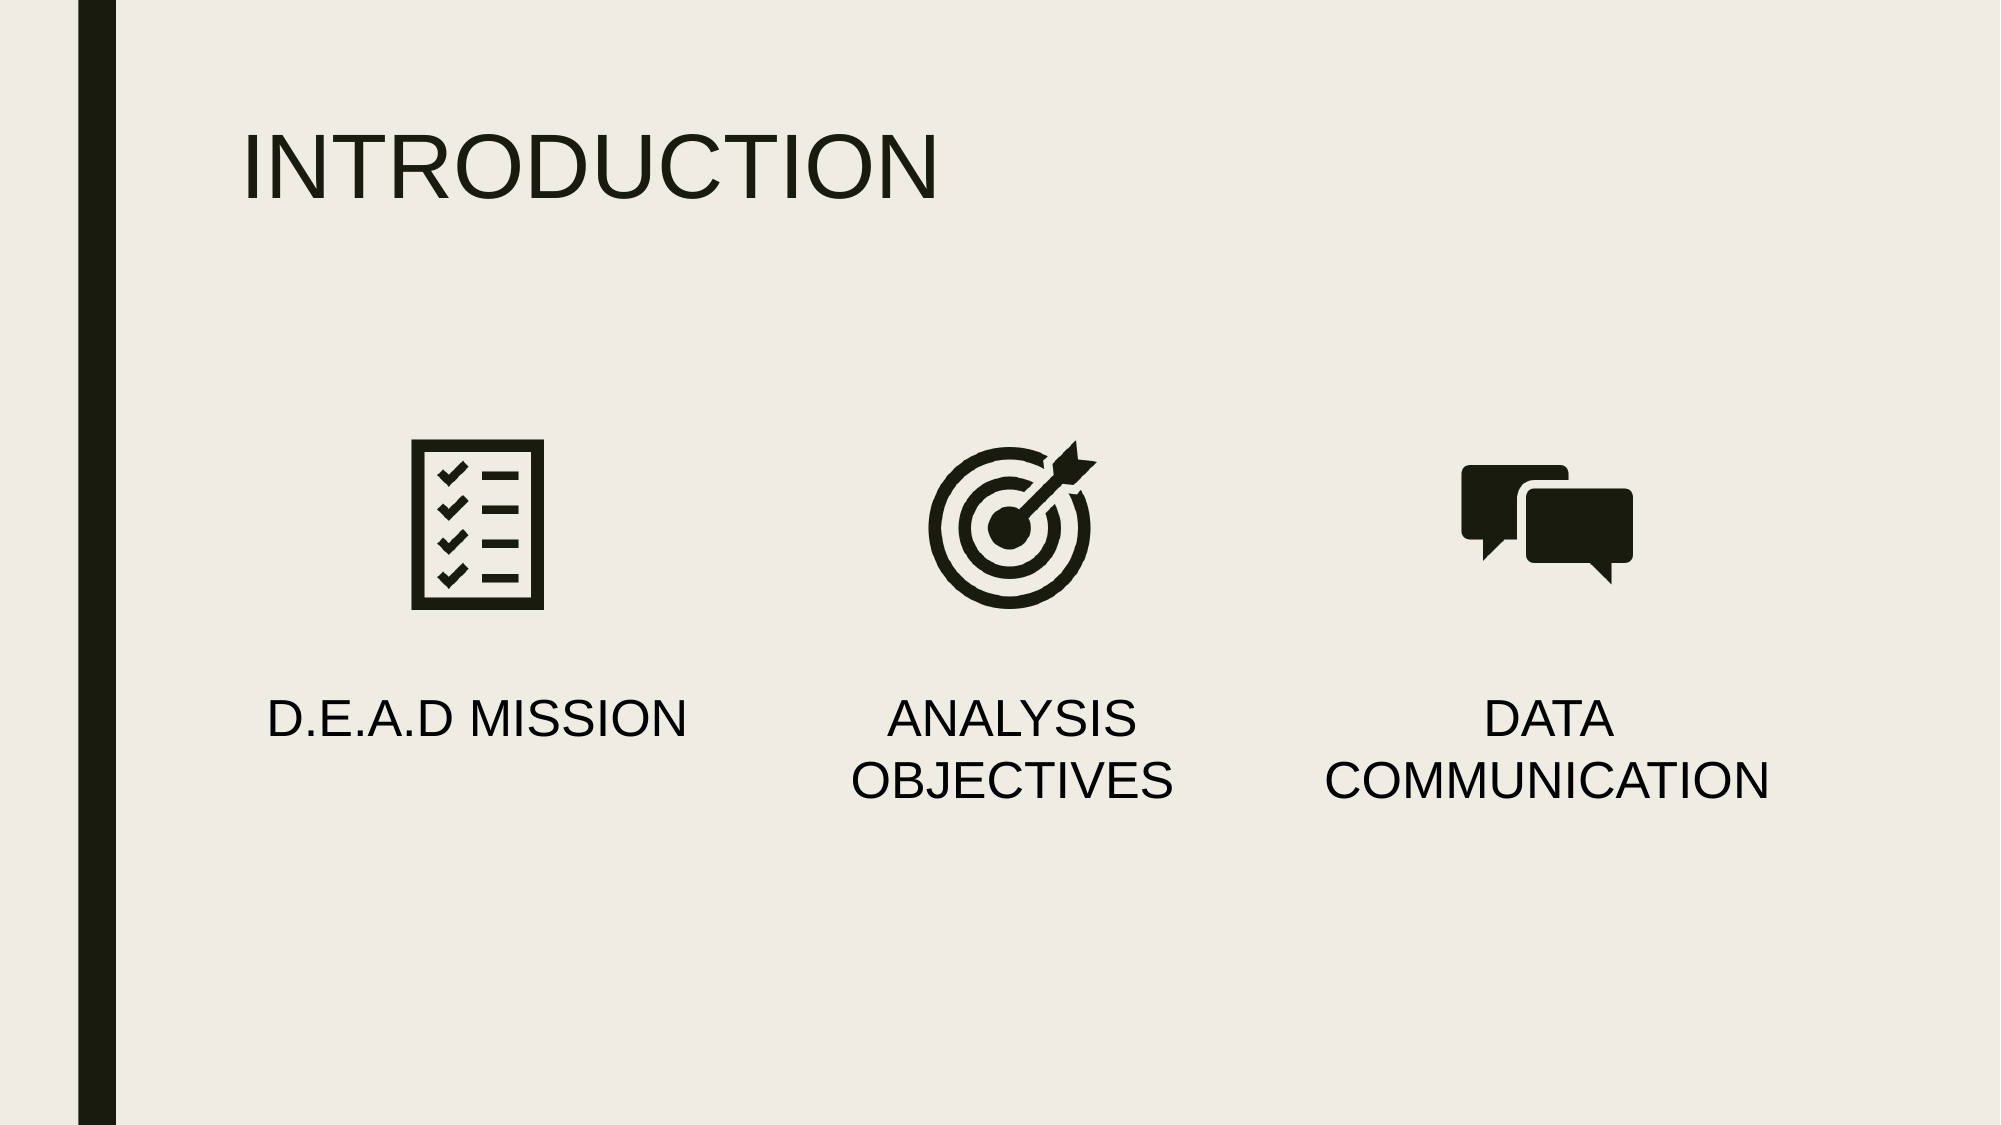

# INTRODUCTION
D.E.A.D MISSION
ANALYSIS OBJECTIVES
DATA COMMUNICATION